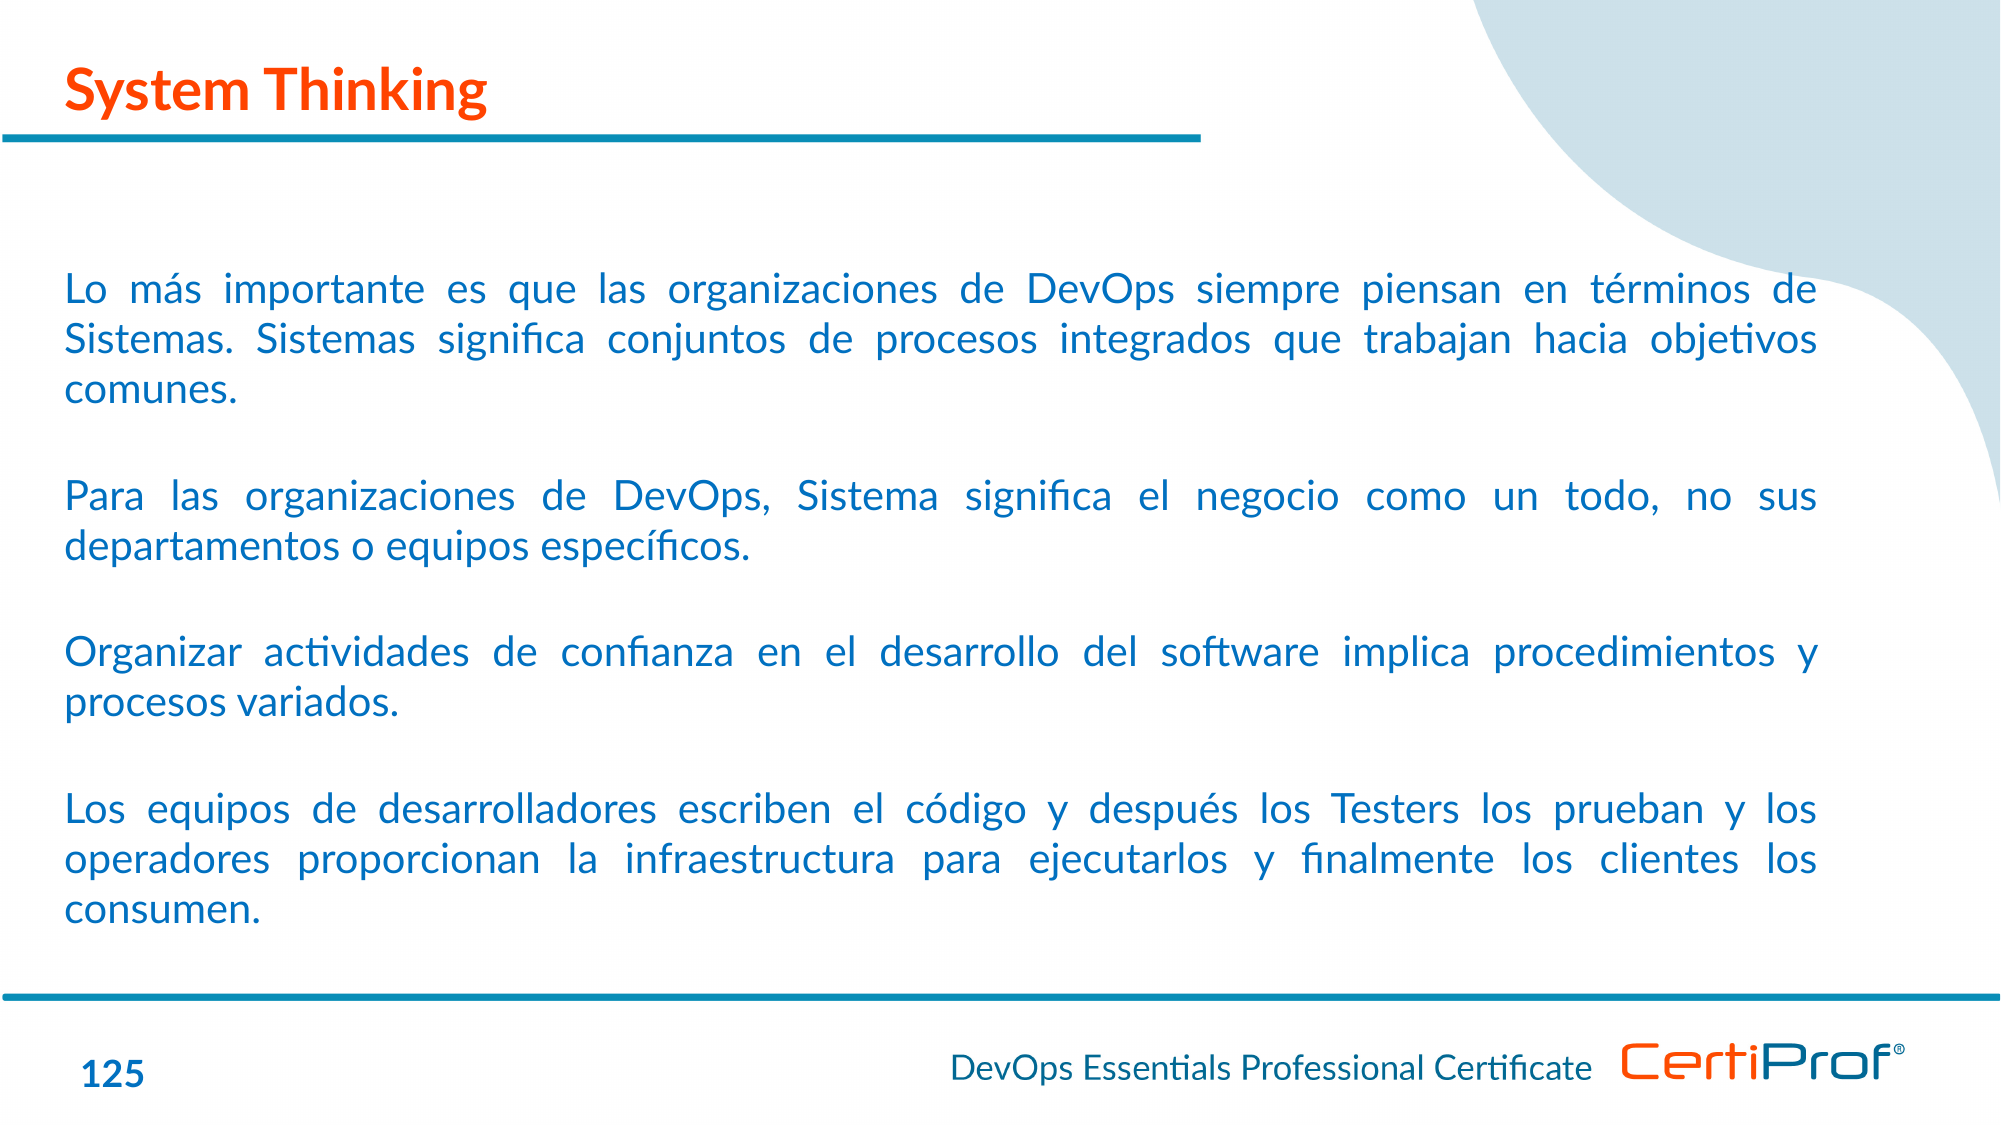

System Thinking
Lo más importante es que las organizaciones de DevOps siempre piensan en términos de Sistemas. Sistemas significa conjuntos de procesos integrados que trabajan hacia objetivos comunes.

Para las organizaciones de DevOps, Sistema significa el negocio como un todo, no sus departamentos o equipos específicos.

Organizar actividades de confianza en el desarrollo del software implica procedimientos y procesos variados.

Los equipos de desarrolladores escriben el código y después los Testers los prueban y los operadores proporcionan la infraestructura para ejecutarlos y finalmente los clientes los consumen.